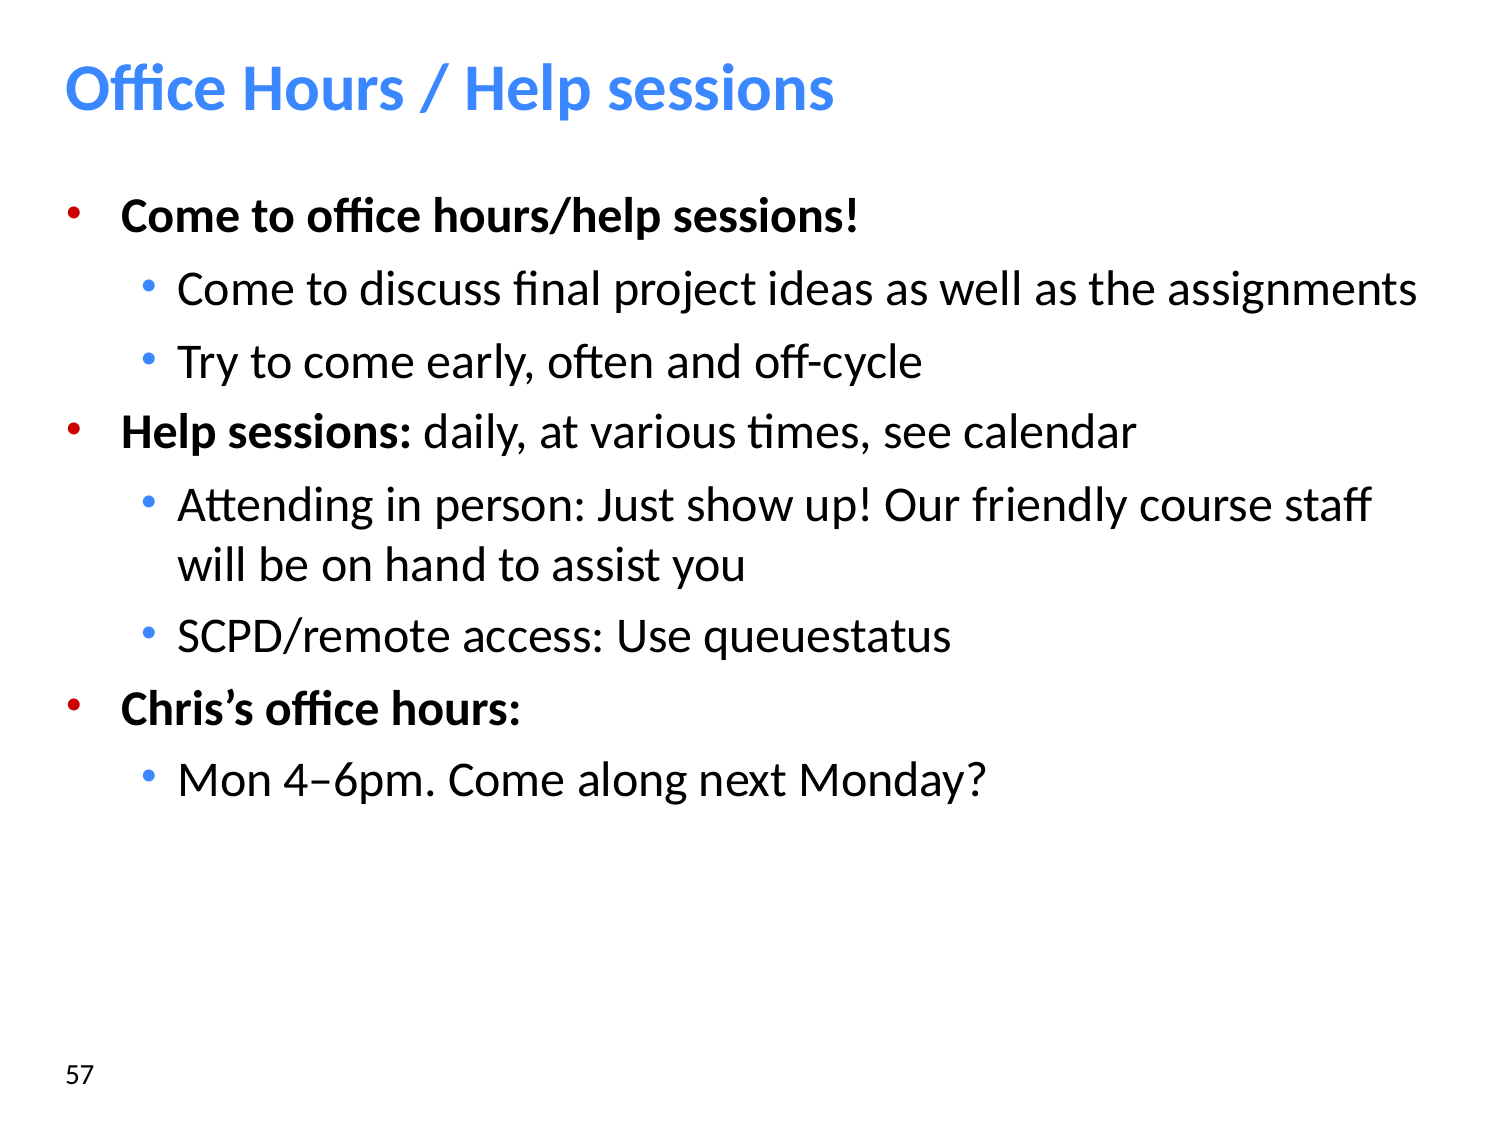

# Office Hours / Help sessions
Come to office hours/help sessions!
Come to discuss final project ideas as well as the assignments
Try to come early, often and off-cycle
Help sessions: daily, at various times, see calendar
Attending in person: Just show up! Our friendly course staff  will be on hand to assist you
SCPD/remote access: Use queuestatus
Chris’s office hours:
Mon 4–6pm. Come along next Monday?
57